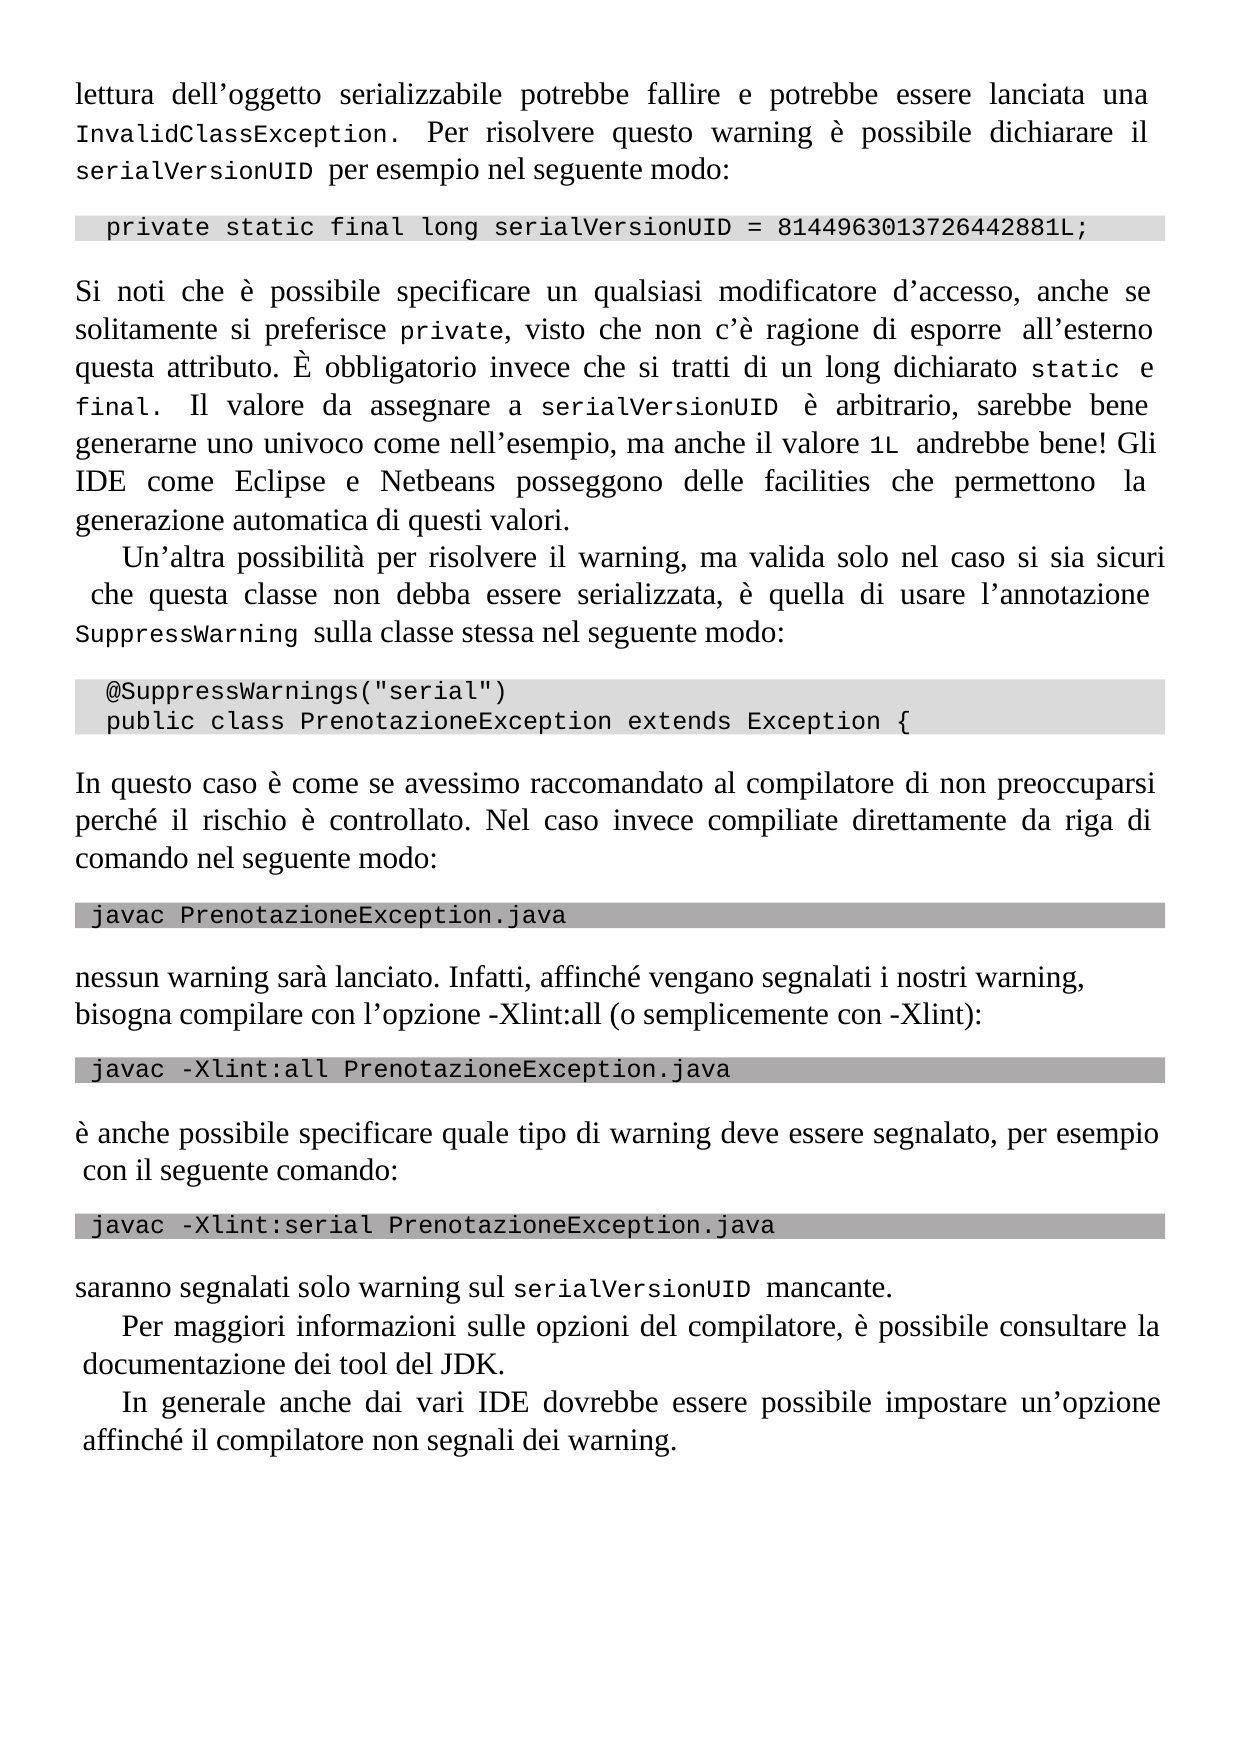

lettura dell’oggetto serializzabile potrebbe fallire e potrebbe essere lanciata una  InvalidClassException. Per risolvere questo warning è possibile dichiarare il  serialVersionUID per esempio nel seguente modo:
private static final long serialVersionUID = 8144963013726442881L;
Si noti che è possibile specificare un qualsiasi modificatore d’accesso, anche se  solitamente si preferisce private, visto che non c’è ragione di esporre all’esterno  questa attributo. È obbligatorio invece che si tratti di un long dichiarato static e  final. Il valore da assegnare a serialVersionUID è arbitrario, sarebbe bene  generarne uno univoco come nell’esempio, ma anche il valore 1L andrebbe bene! Gli  IDE come Eclipse e Netbeans posseggono delle facilities che permettono la  generazione automatica di questi valori.
Un’altra possibilità per risolvere il warning, ma valida solo nel caso si sia sicuri  che questa classe non debba essere serializzata, è quella di usare l’annotazione  SuppressWarning sulla classe stessa nel seguente modo:
@SuppressWarnings("serial")
public class PrenotazioneException extends Exception {
In questo caso è come se avessimo raccomandato al compilatore di non preoccuparsi  perché il rischio è controllato. Nel caso invece compiliate direttamente da riga di  comando nel seguente modo:
javac PrenotazioneException.java
nessun warning sarà lanciato. Infatti, affinché vengano segnalati i nostri warning,  bisogna compilare con l’opzione -Xlint:all (o semplicemente con -Xlint):
javac -Xlint:all PrenotazioneException.java
è anche possibile specificare quale tipo di warning deve essere segnalato, per esempio  con il seguente comando:
javac -Xlint:serial PrenotazioneException.java
saranno segnalati solo warning sul serialVersionUID mancante.
Per maggiori informazioni sulle opzioni del compilatore, è possibile consultare la  documentazione dei tool del JDK.
In generale anche dai vari IDE dovrebbe essere possibile impostare un’opzione  affinché il compilatore non segnali dei warning.